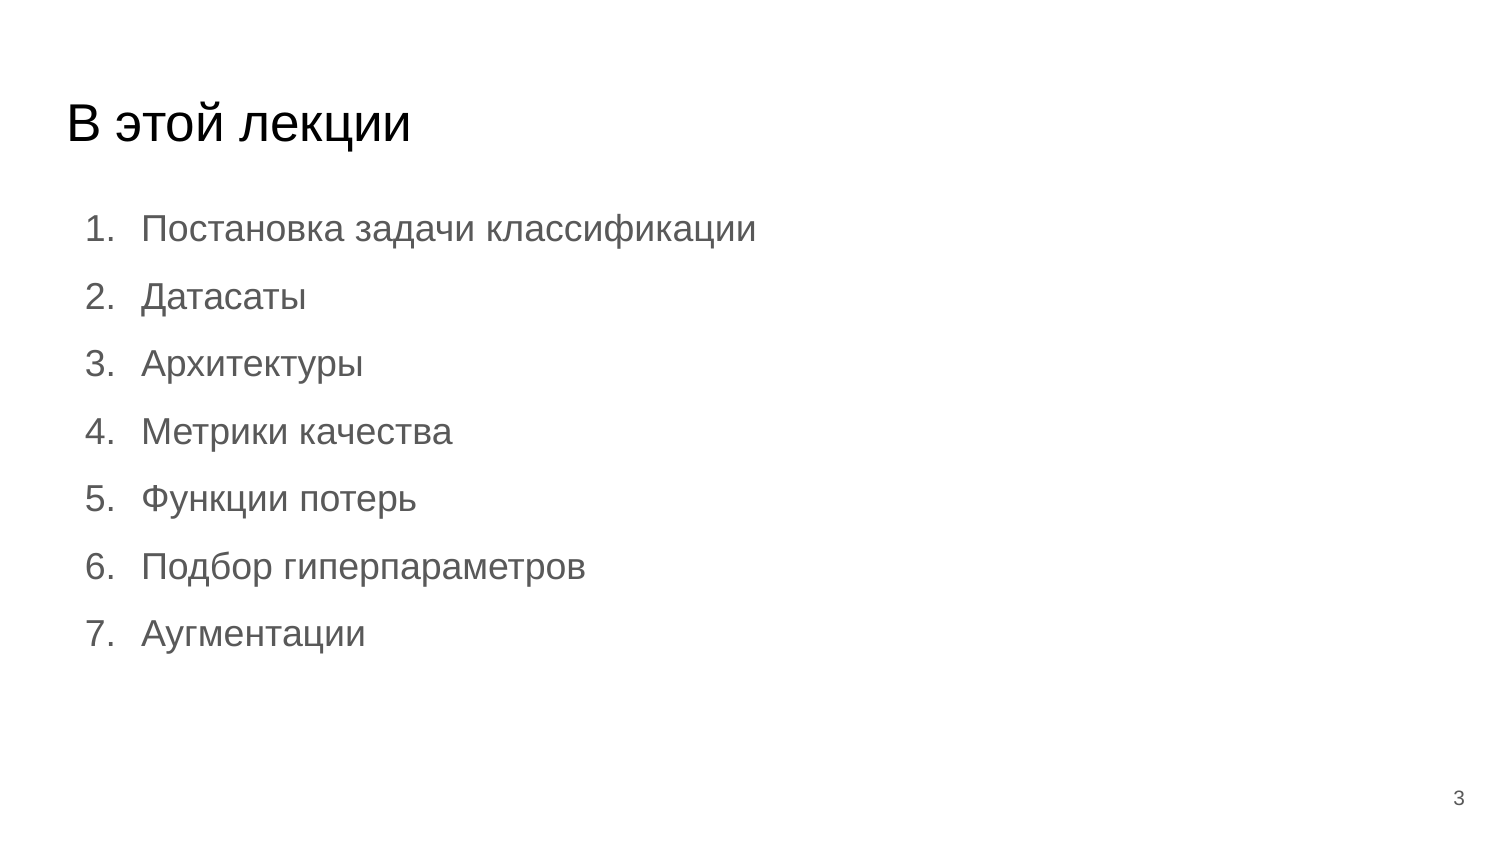

# В этой лекции
Постановка задачи классификации
Датасаты
Архитектуры
Метрики качества
Функции потерь
Подбор гиперпараметров
Аугментации
3